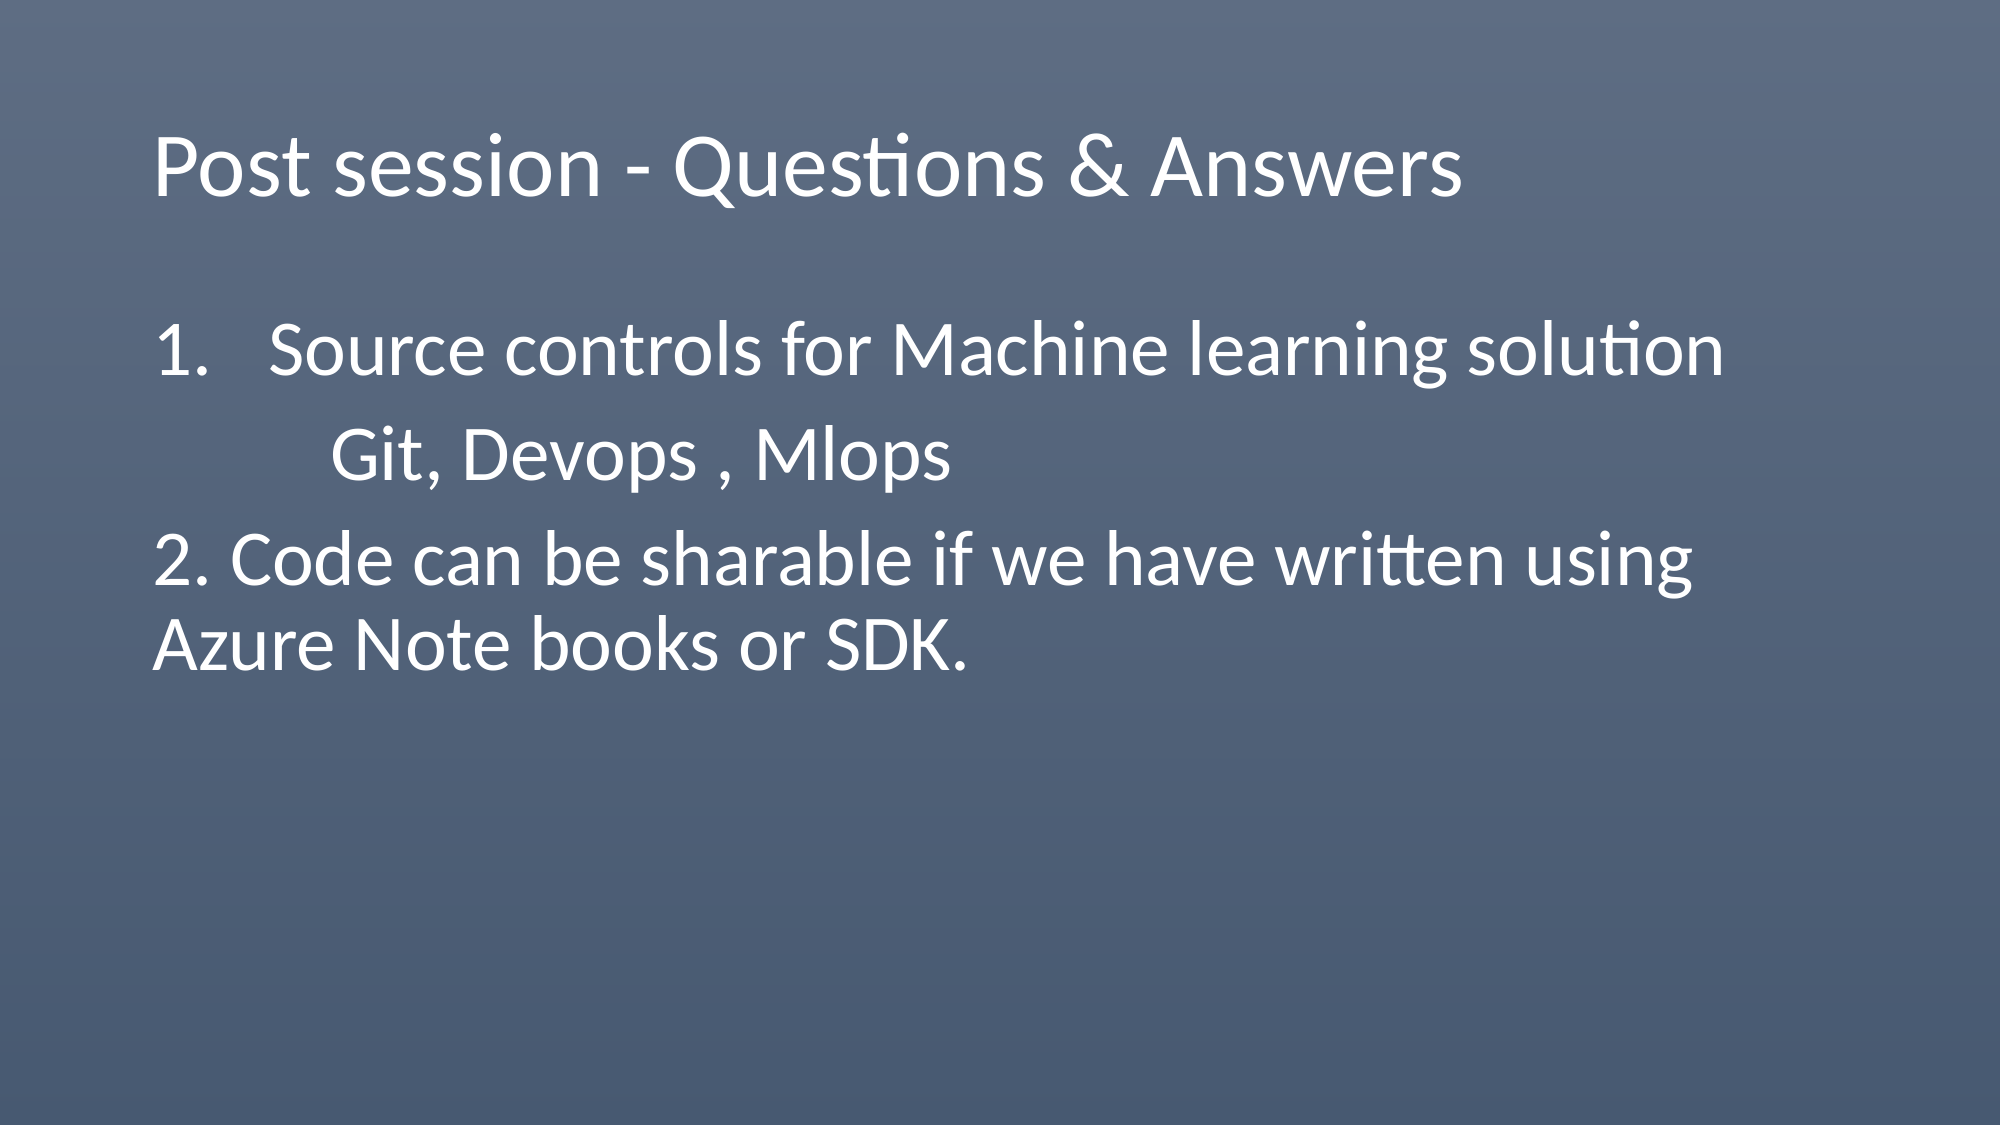

# Post session - Questions & Answers
Source controls for Machine learning solution
          Git, Devops , Mlops
2. Code can be sharable if we have written using Azure Note books or SDK.